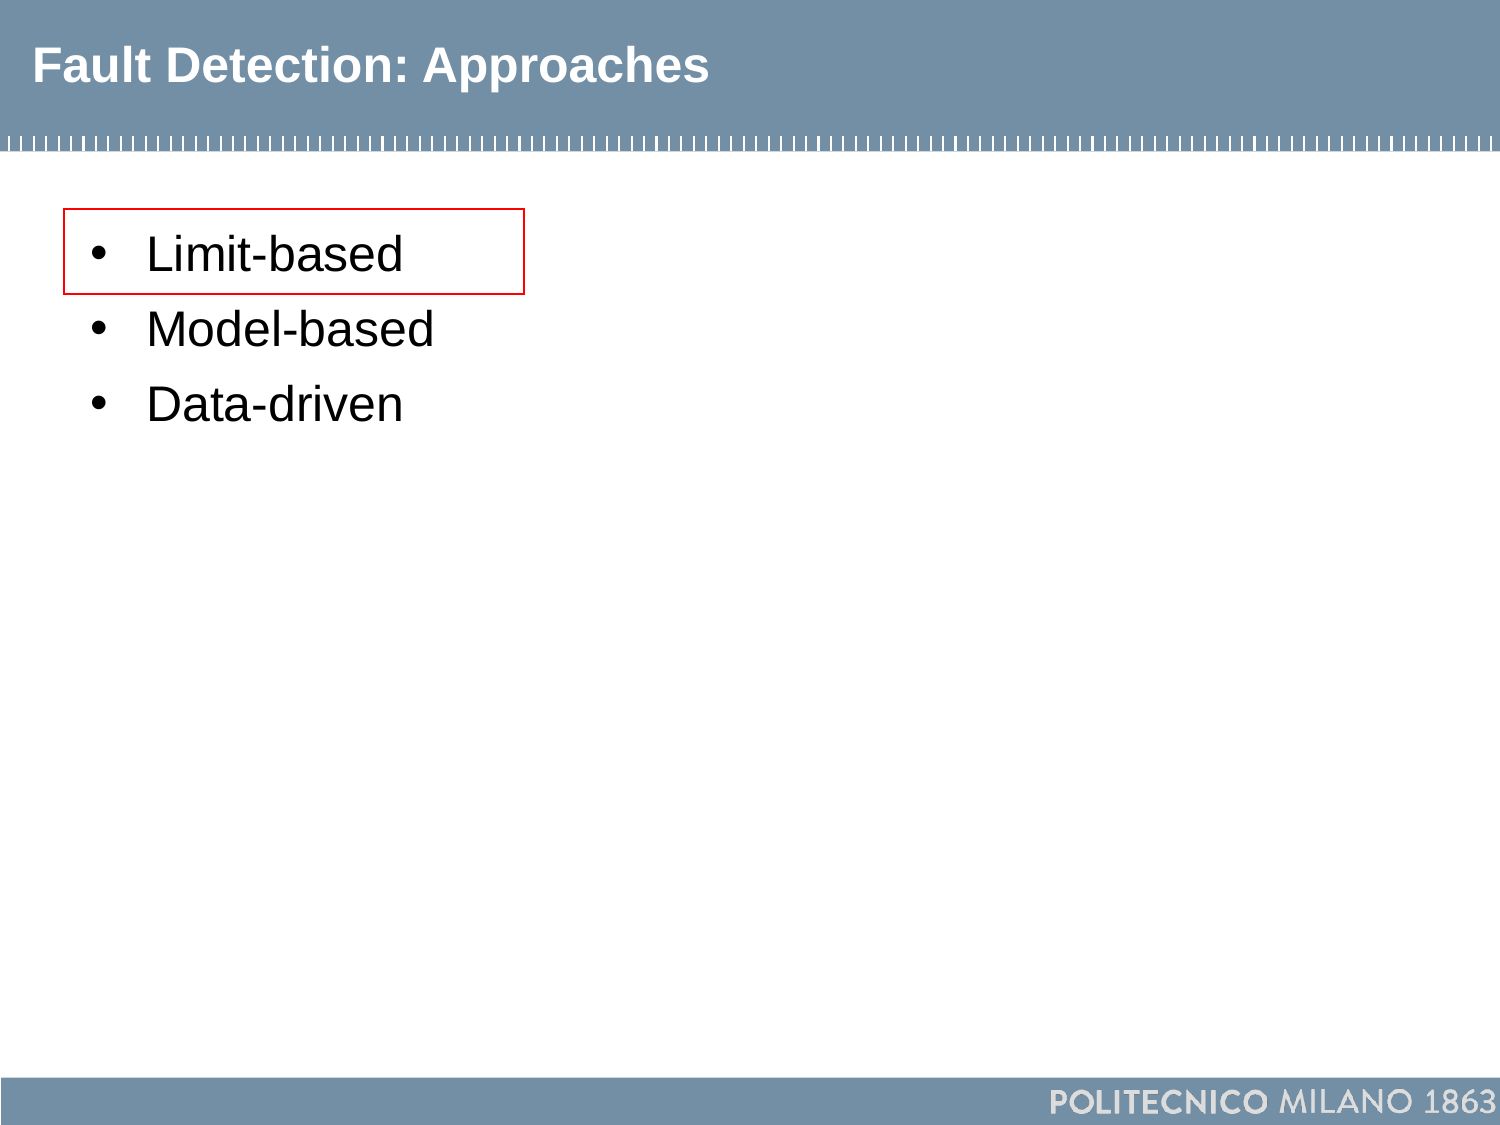

# Fault Detection: Approaches

Limit-based
Model-based
Data-driven